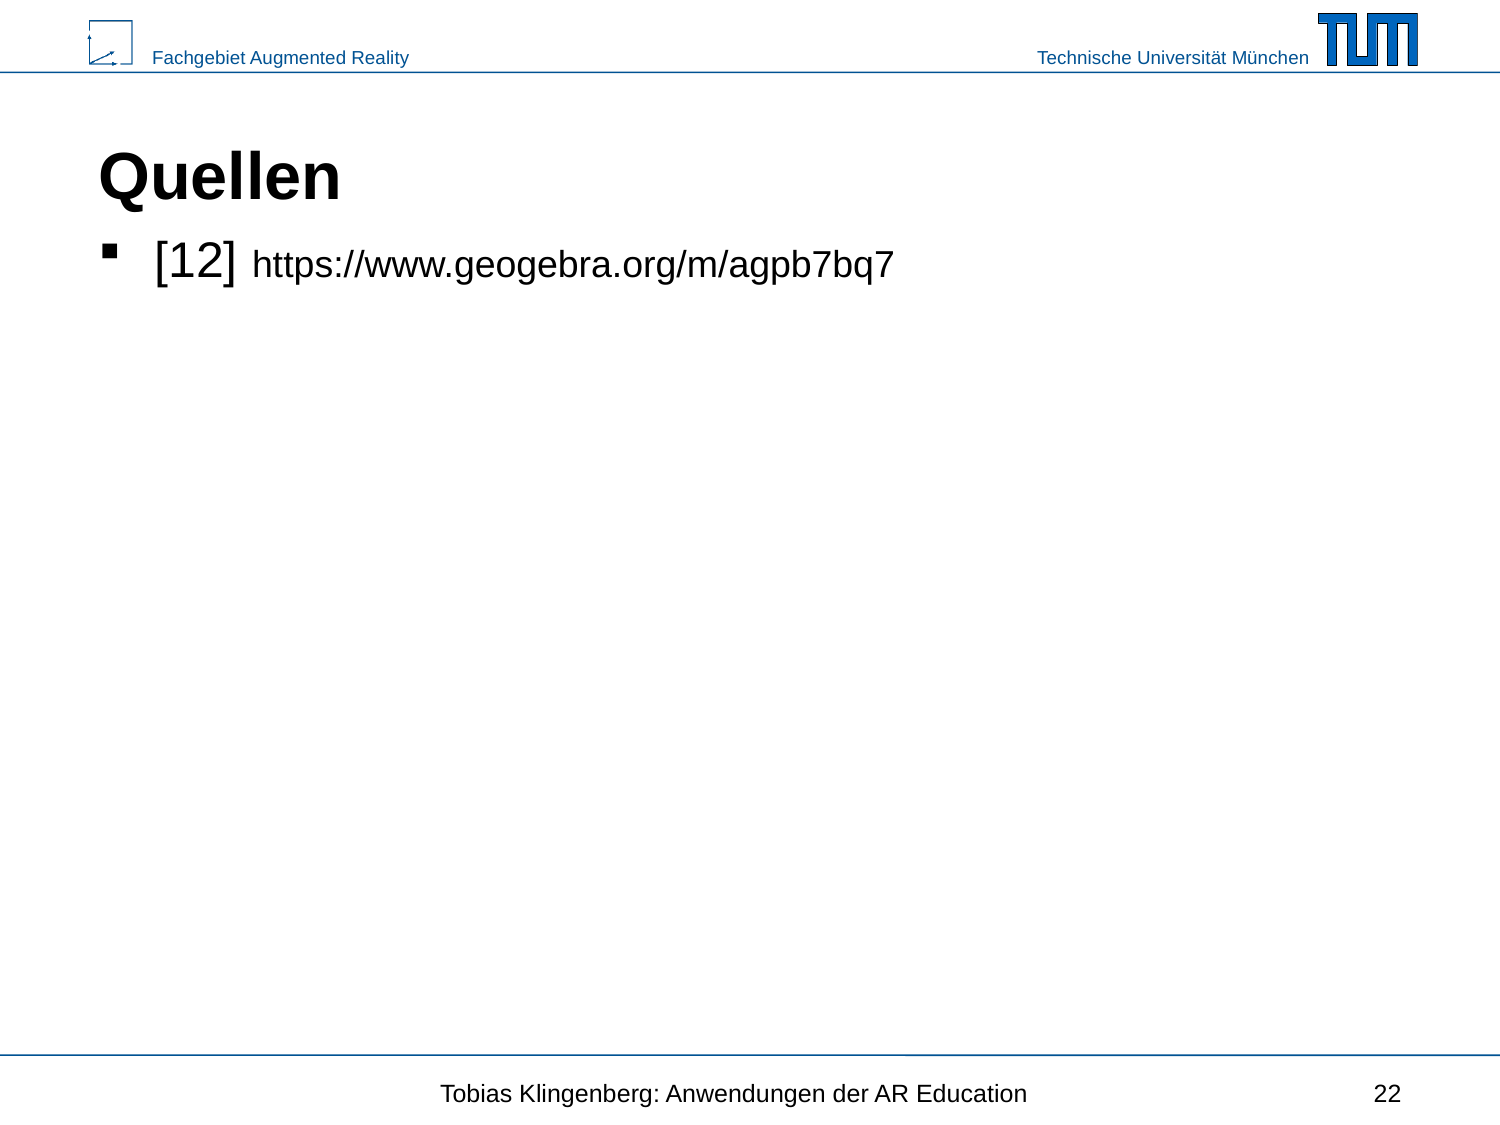

# Quellen
[12] https://www.geogebra.org/m/agpb7bq7
Tobias Klingenberg: Anwendungen der AR Education
22